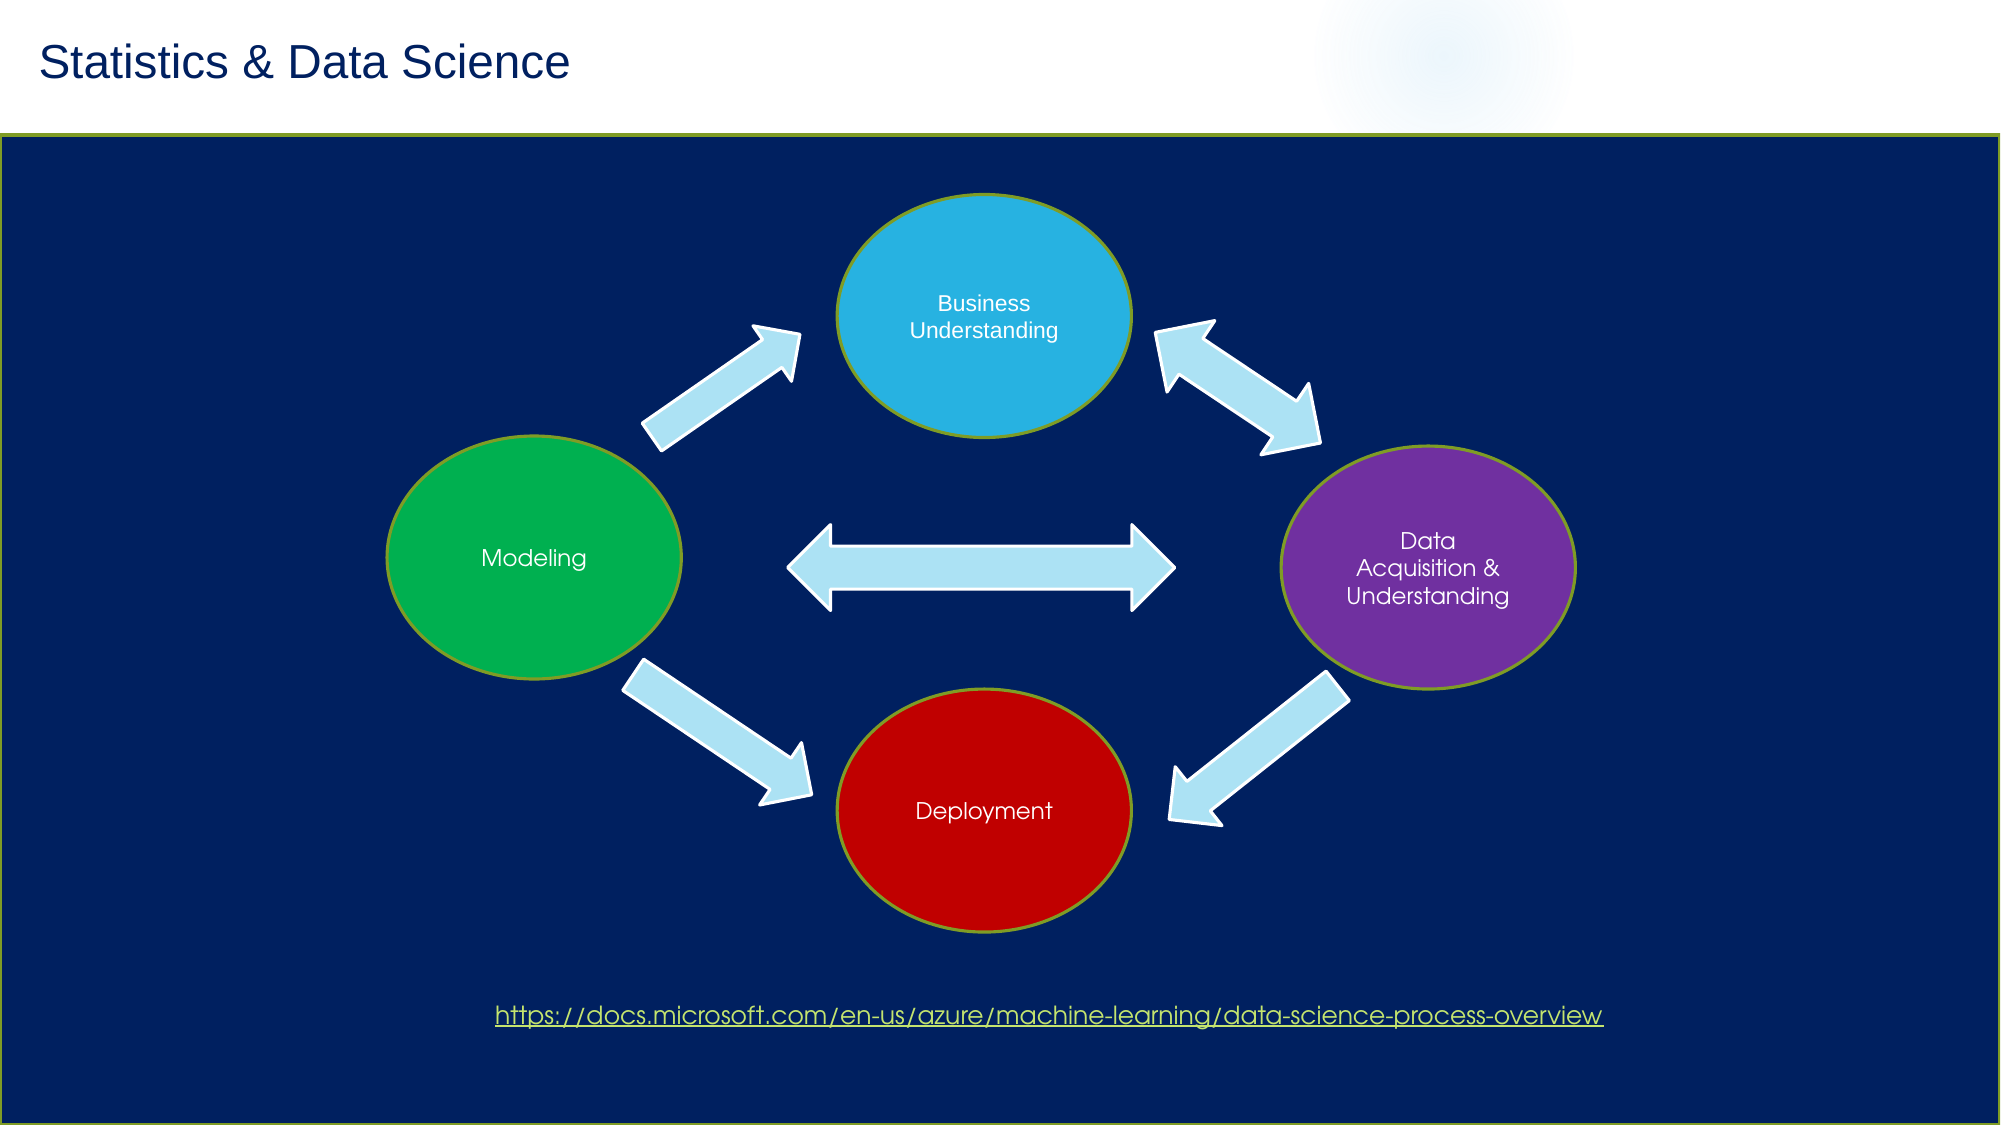

# Statistics & Data Science Roles
Business
Understanding

Modeling
Data Acquisition & Understanding

Deployment
A Team Based Perspective:
https://docs.microsoft.com/en-us/azure/machine-learning/data-science-process-overview